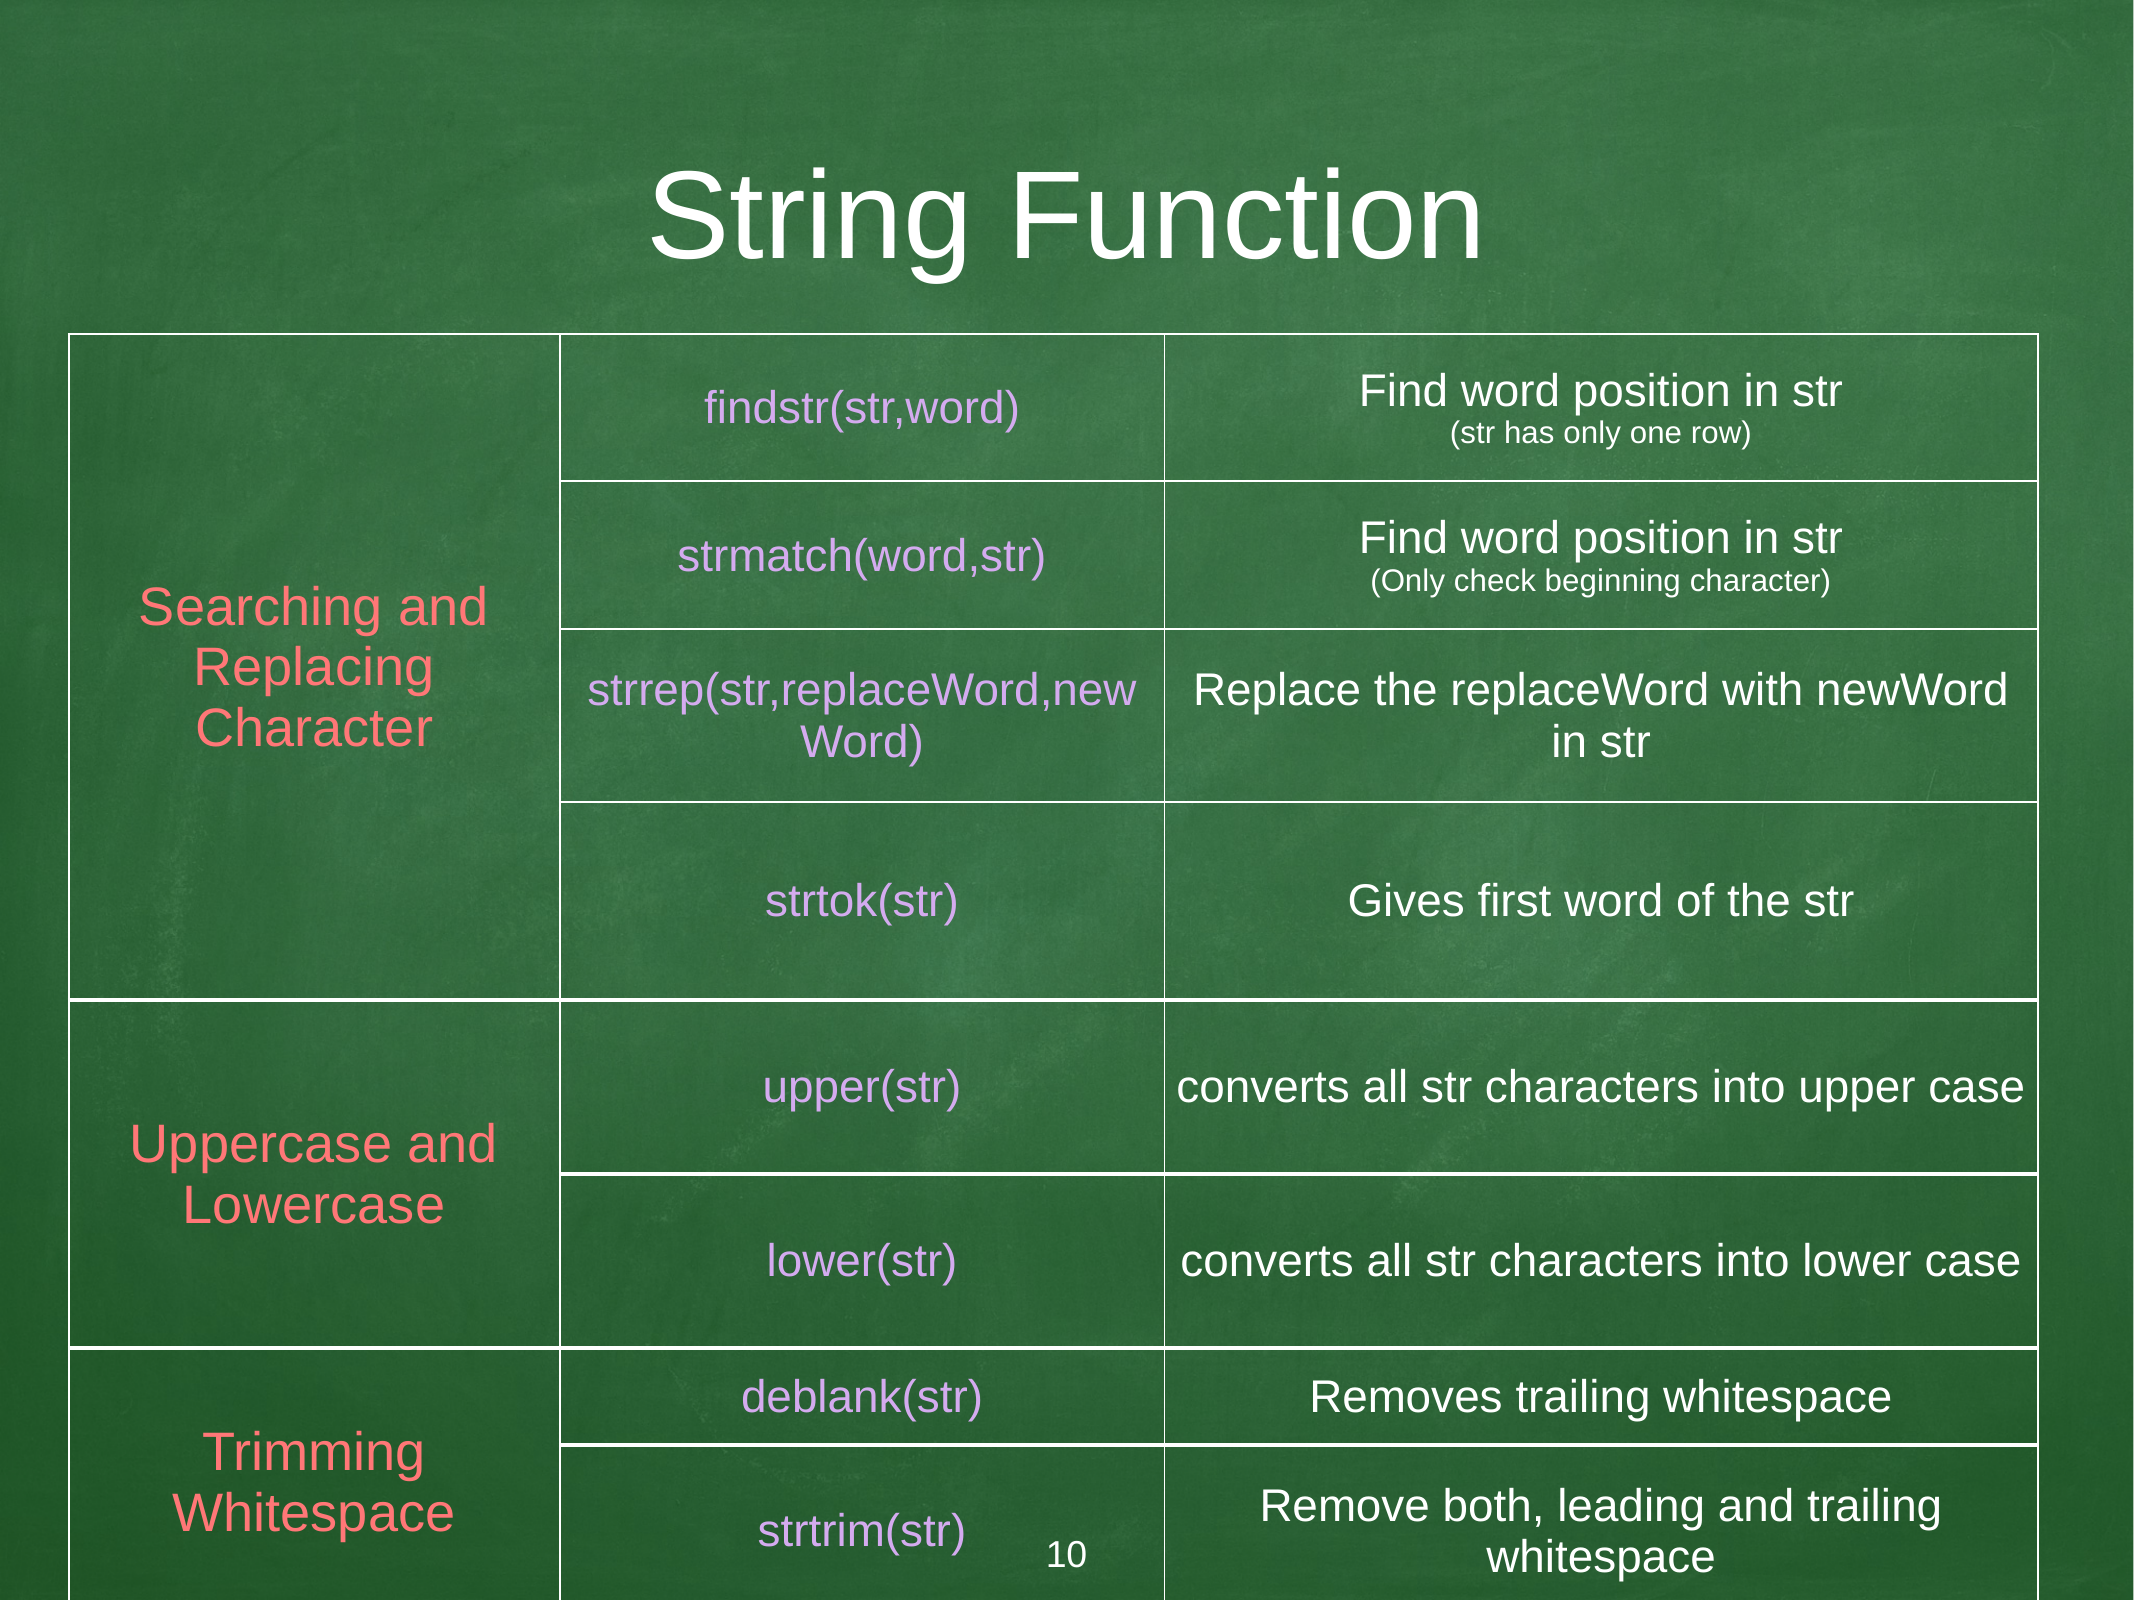

10
# String Function
| Searching and Replacing Character | findstr(str,word) | Find word position in str (str has only one row) |
| --- | --- | --- |
|  | strmatch(word,str) | Find word position in str (Only check beginning character) |
|  | strrep(str,replaceWord,newWord) | Replace the replaceWord with newWord in str |
|  | strtok(str) | Gives first word of the str |
| Uppercase and Lowercase | upper(str) | converts all str characters into upper case |
|  | lower(str) | converts all str characters into lower case |
| Trimming Whitespace | deblank(str) | Removes trailing whitespace |
|  | strtrim(str) | Remove both, leading and trailing whitespace |